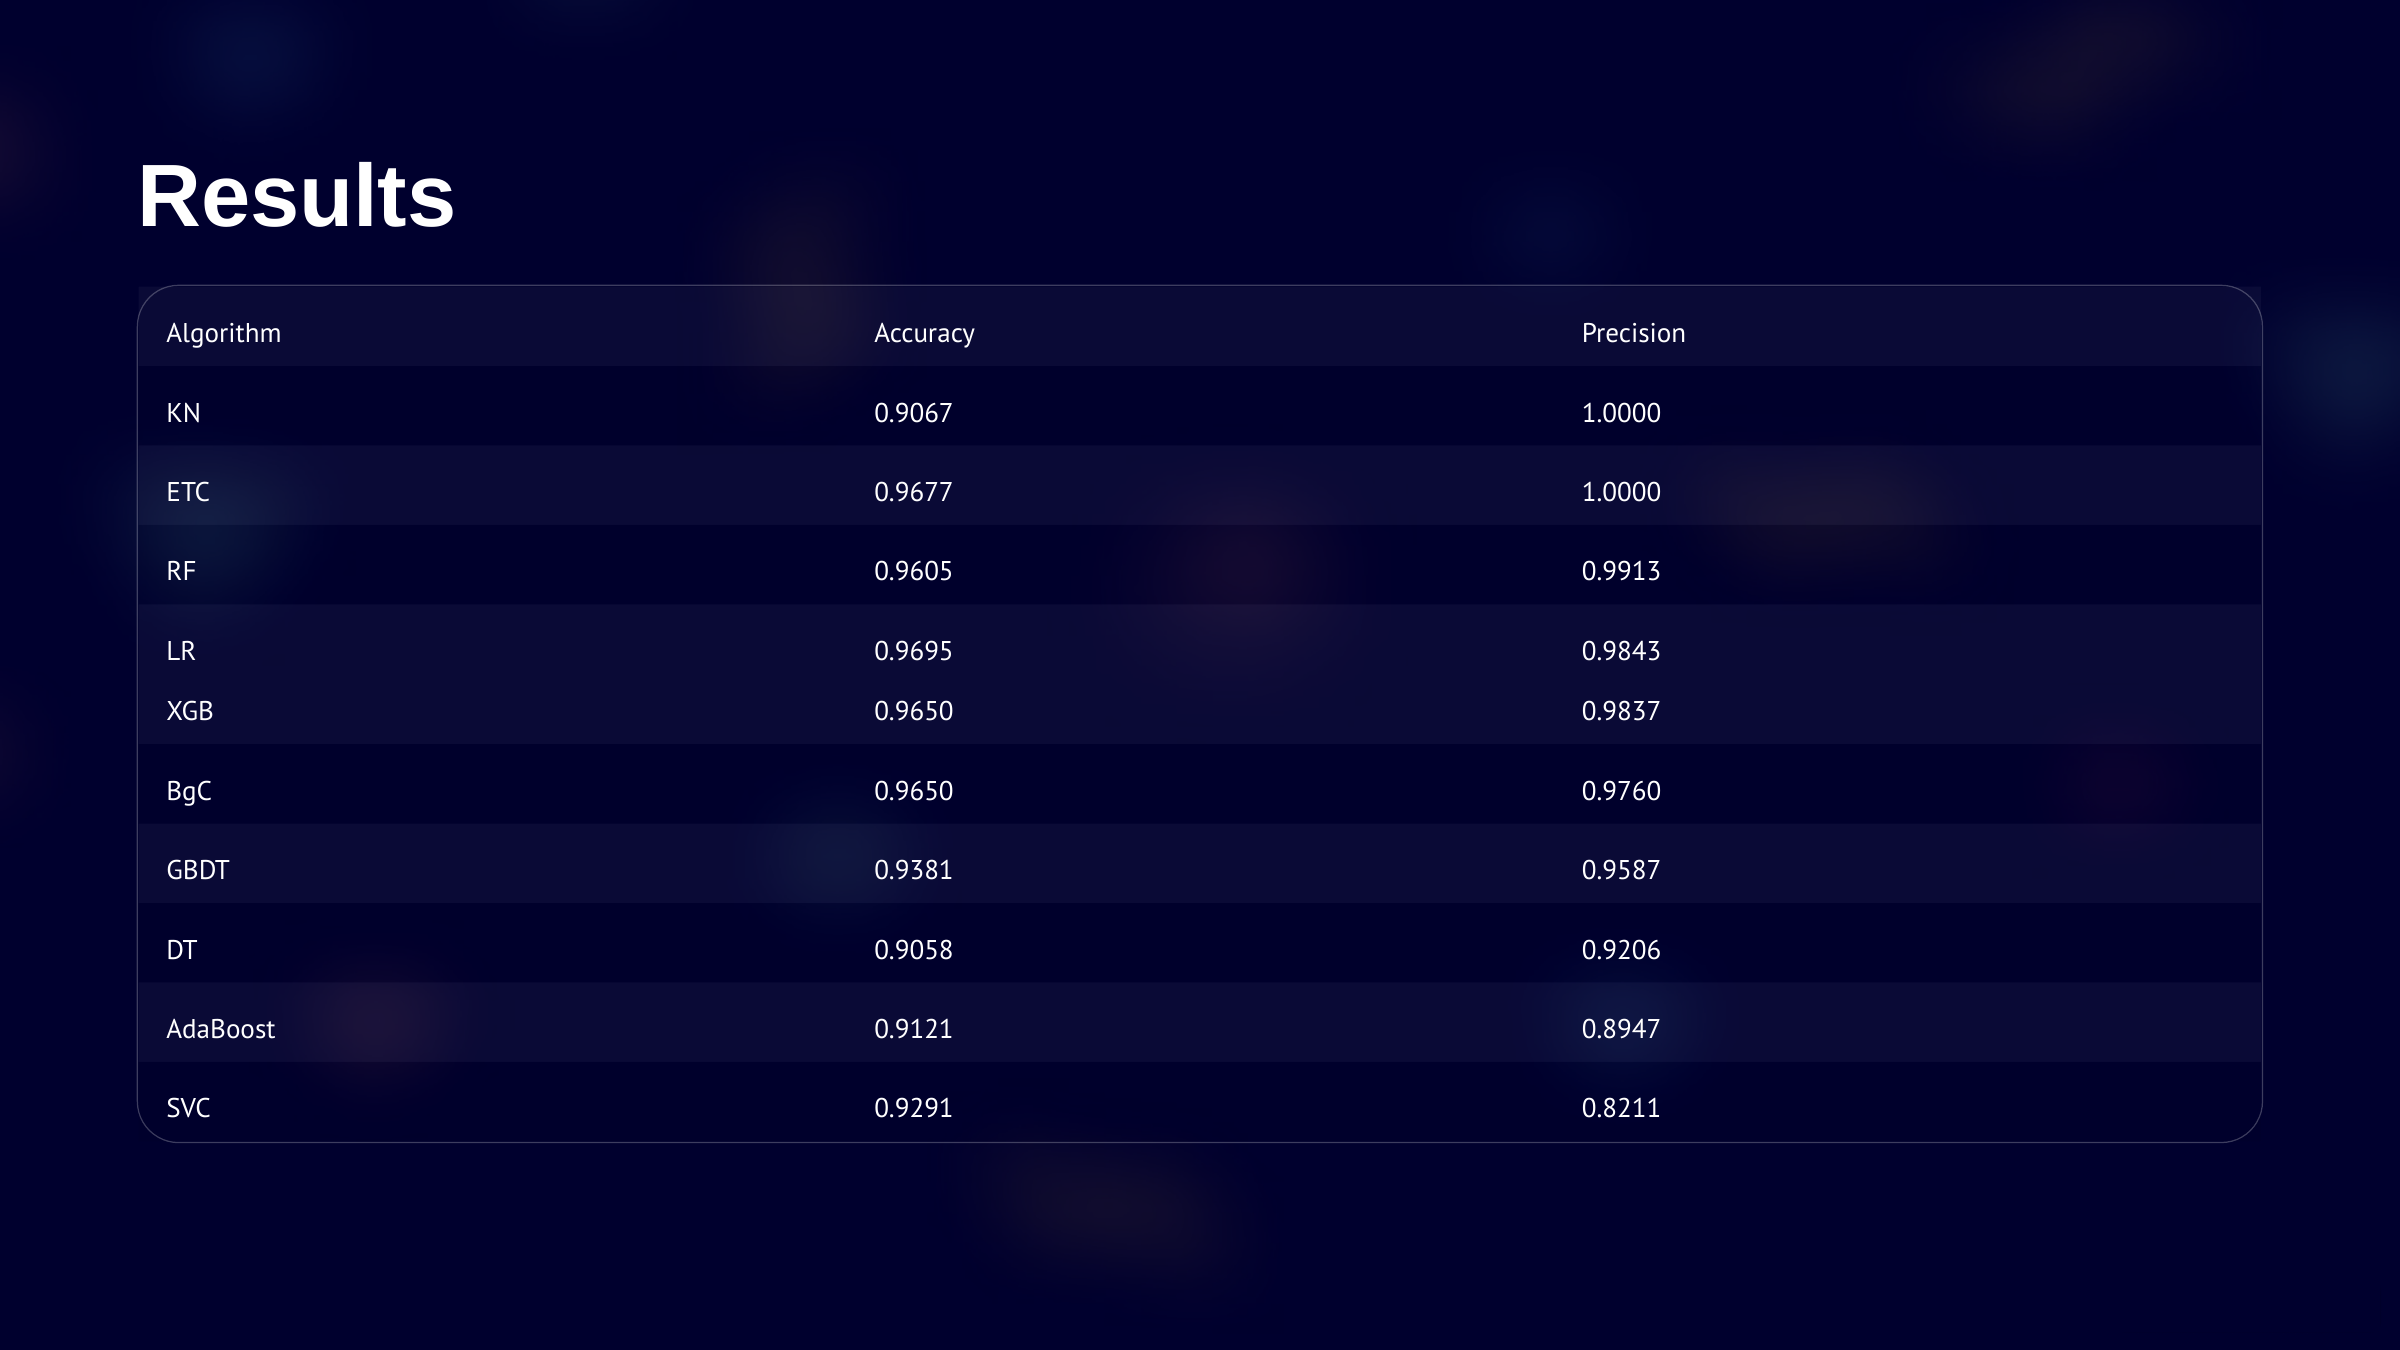

Results

Algorithm
Accuracy
Precision

KN
0.9067
1.0000

ETC
0.9677
1.0000

RF
0.9605
0.9913

LR
0.9695
0.9843
XGB
0.9650
0.9837

BgC
0.9650
0.9760

GBDT
0.9381
0.9587

DT
0.9058
0.9206

AdaBoost
0.9121
0.8947

SVC
0.9291
0.8211